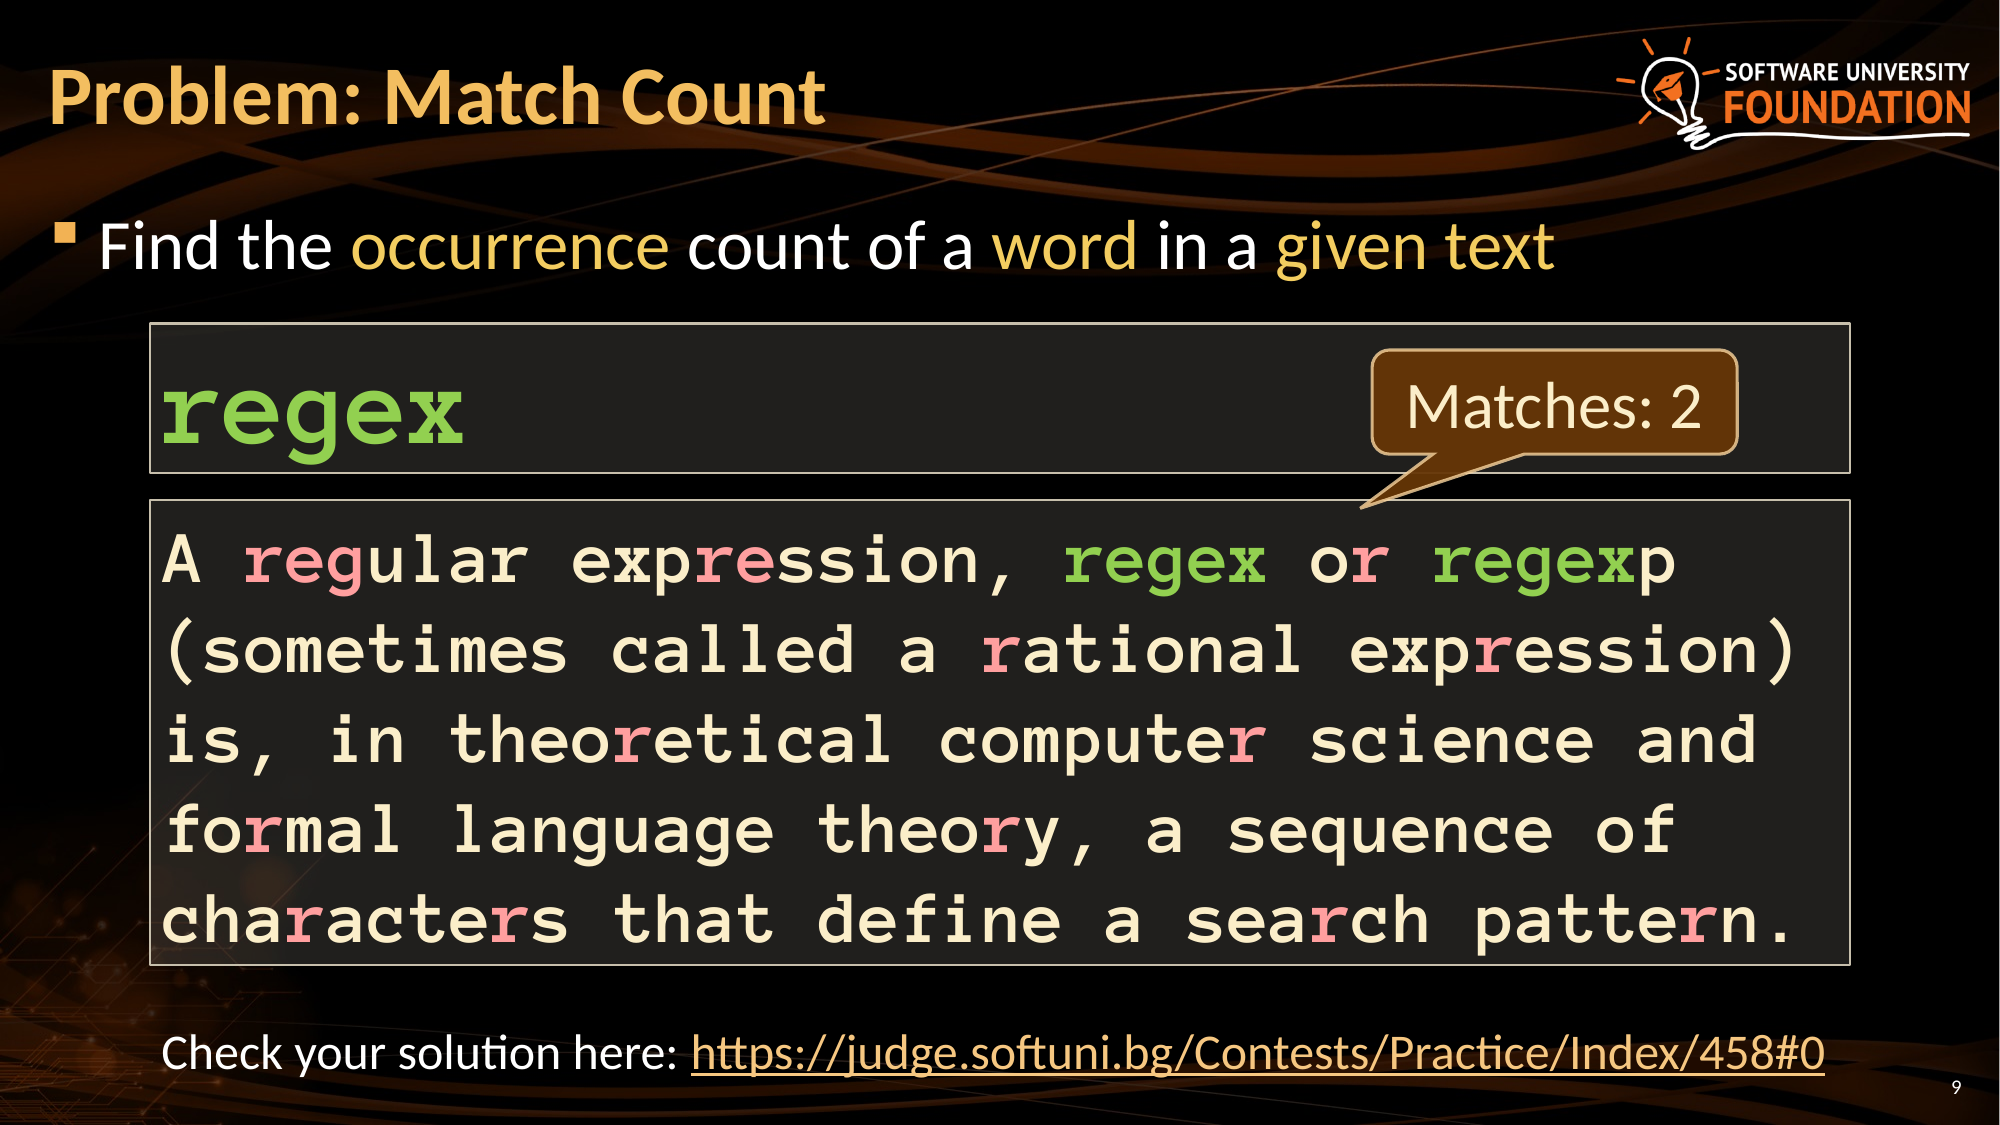

# Problem: Match Count
Find the occurrence count of a word in a given text
regex
Matches: 2
A regular expression, regex or regexp (sometimes called a rational expression) is, in theoretical computer science and formal language theory, a sequence of characters that define a search pattern.
Check your solution here: https://judge.softuni.bg/Contests/Practice/Index/458#0
9